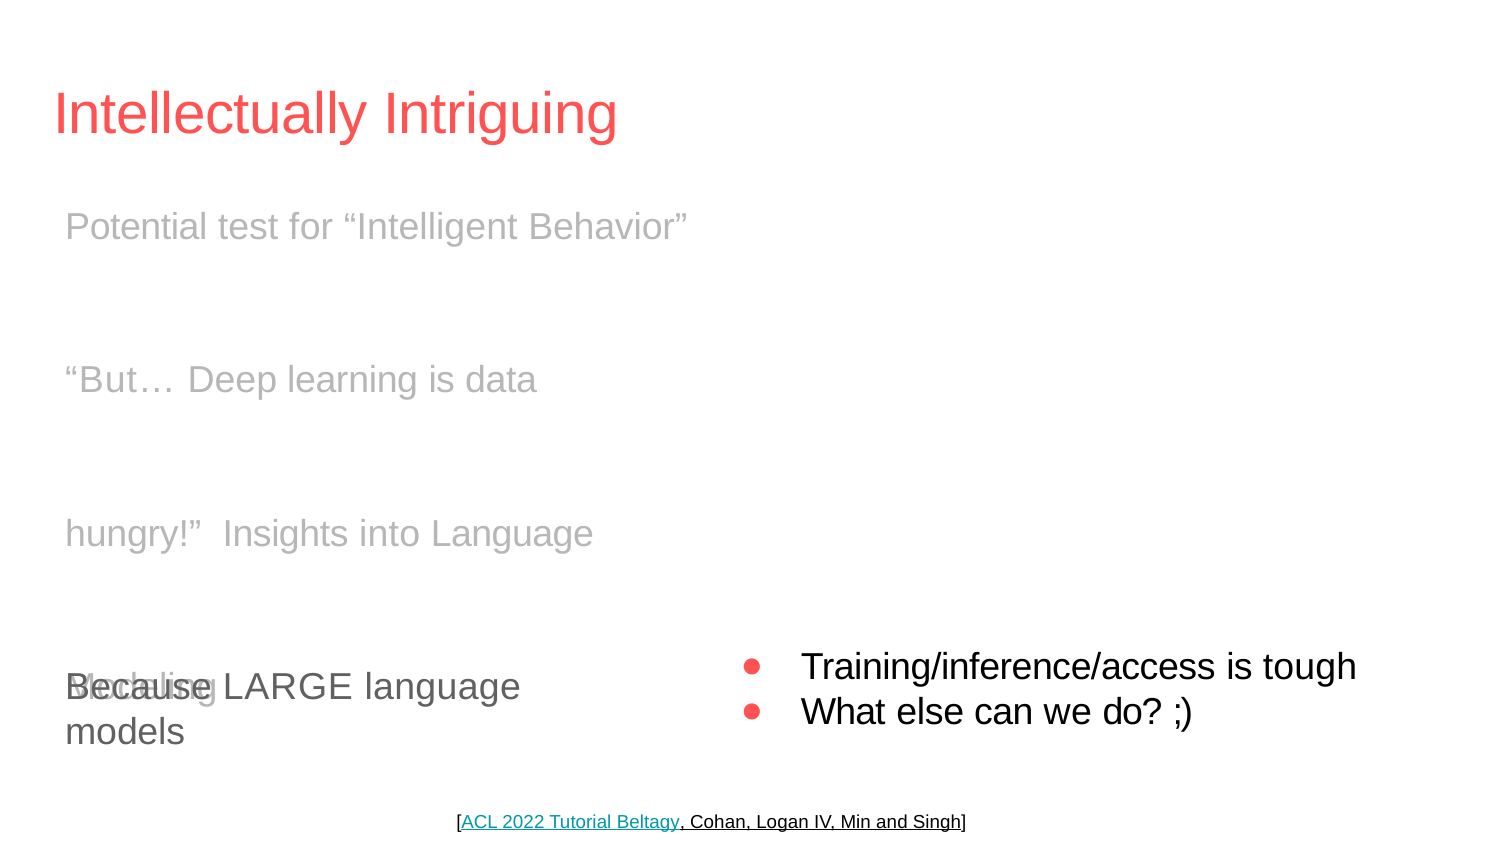

# Intellectually Intriguing
Potential test for “Intelligent Behavior”
“But… Deep learning is data hungry!”  Insights into Language Modeling
Training/inference/access is tough
What else can we do? ;)
Because LARGE language models
[ACL 2022 Tutorial Beltagy, Cohan, Logan IV, Min and Singh]